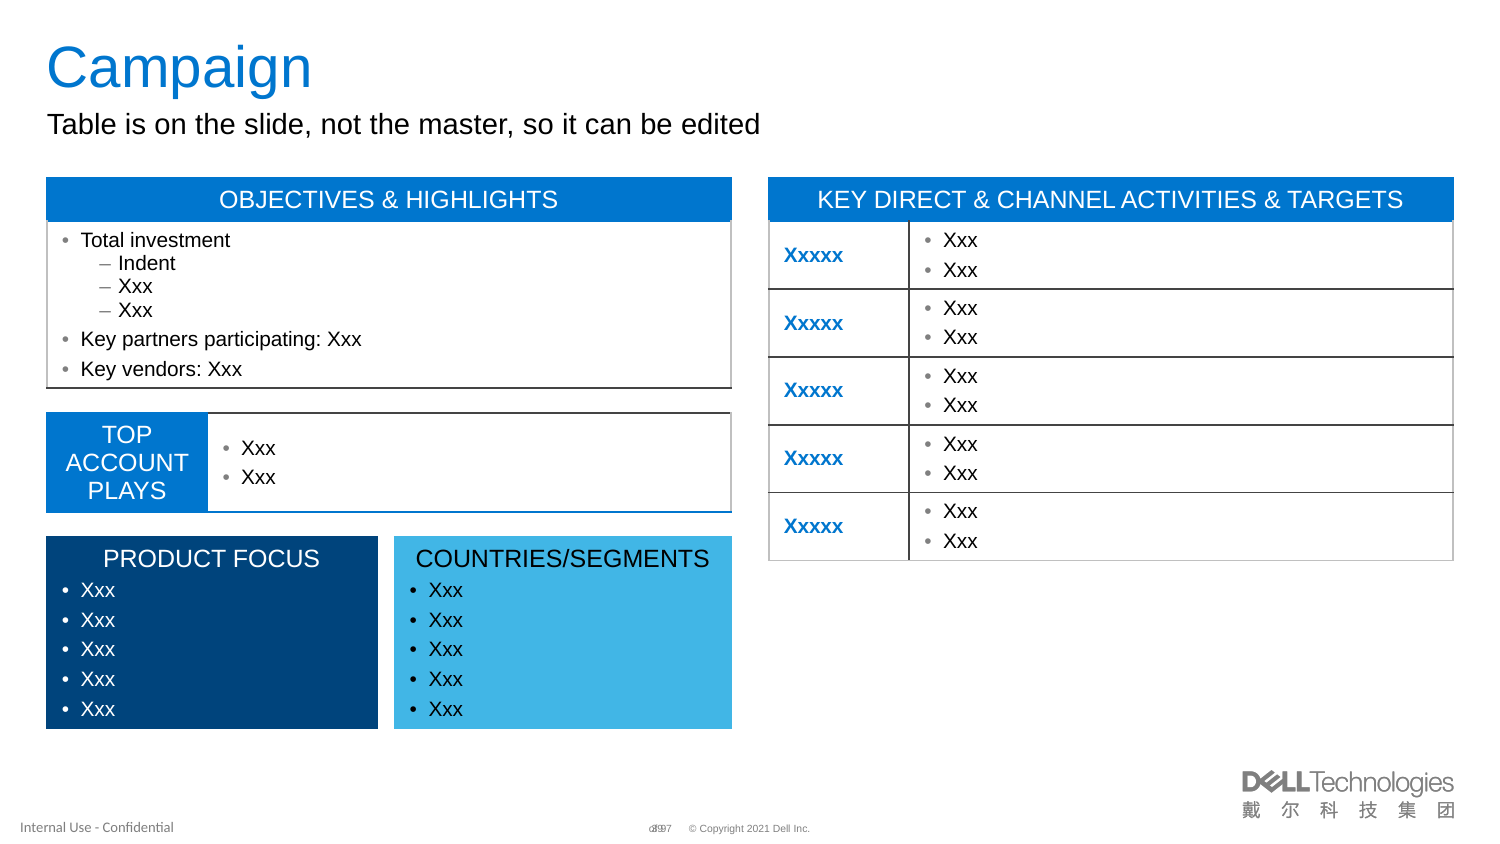

# Campaign
Table is on the slide, not the master, so it can be edited
| OBJECTIVES & HIGHLIGHTS |  |  |  |
| --- | --- | --- | --- |
| Total investment Indent Xxx Xxx Key partners participating: Xxx Key vendors: Xxx |  |  |  |
|  |  |  |  |
| TOP ACCOUNT PLAYS | Xxx Xxx |  |  |
|  |  |  |  |
| PRODUCT FOCUS Xxx Xxx Xxx Xxx Xxx |  |  | COUNTRIES/SEGMENTS Xxx Xxx Xxx Xxx Xxx |
| KEY DIRECT & CHANNEL ACTIVITIES & TARGETS |  |
| --- | --- |
| Xxxxx | Xxx Xxx |
| Xxxxx | Xxx Xxx |
| Xxxxx | Xxx Xxx |
| Xxxxx | Xxx Xxx |
| Xxxxx | Xxx Xxx |